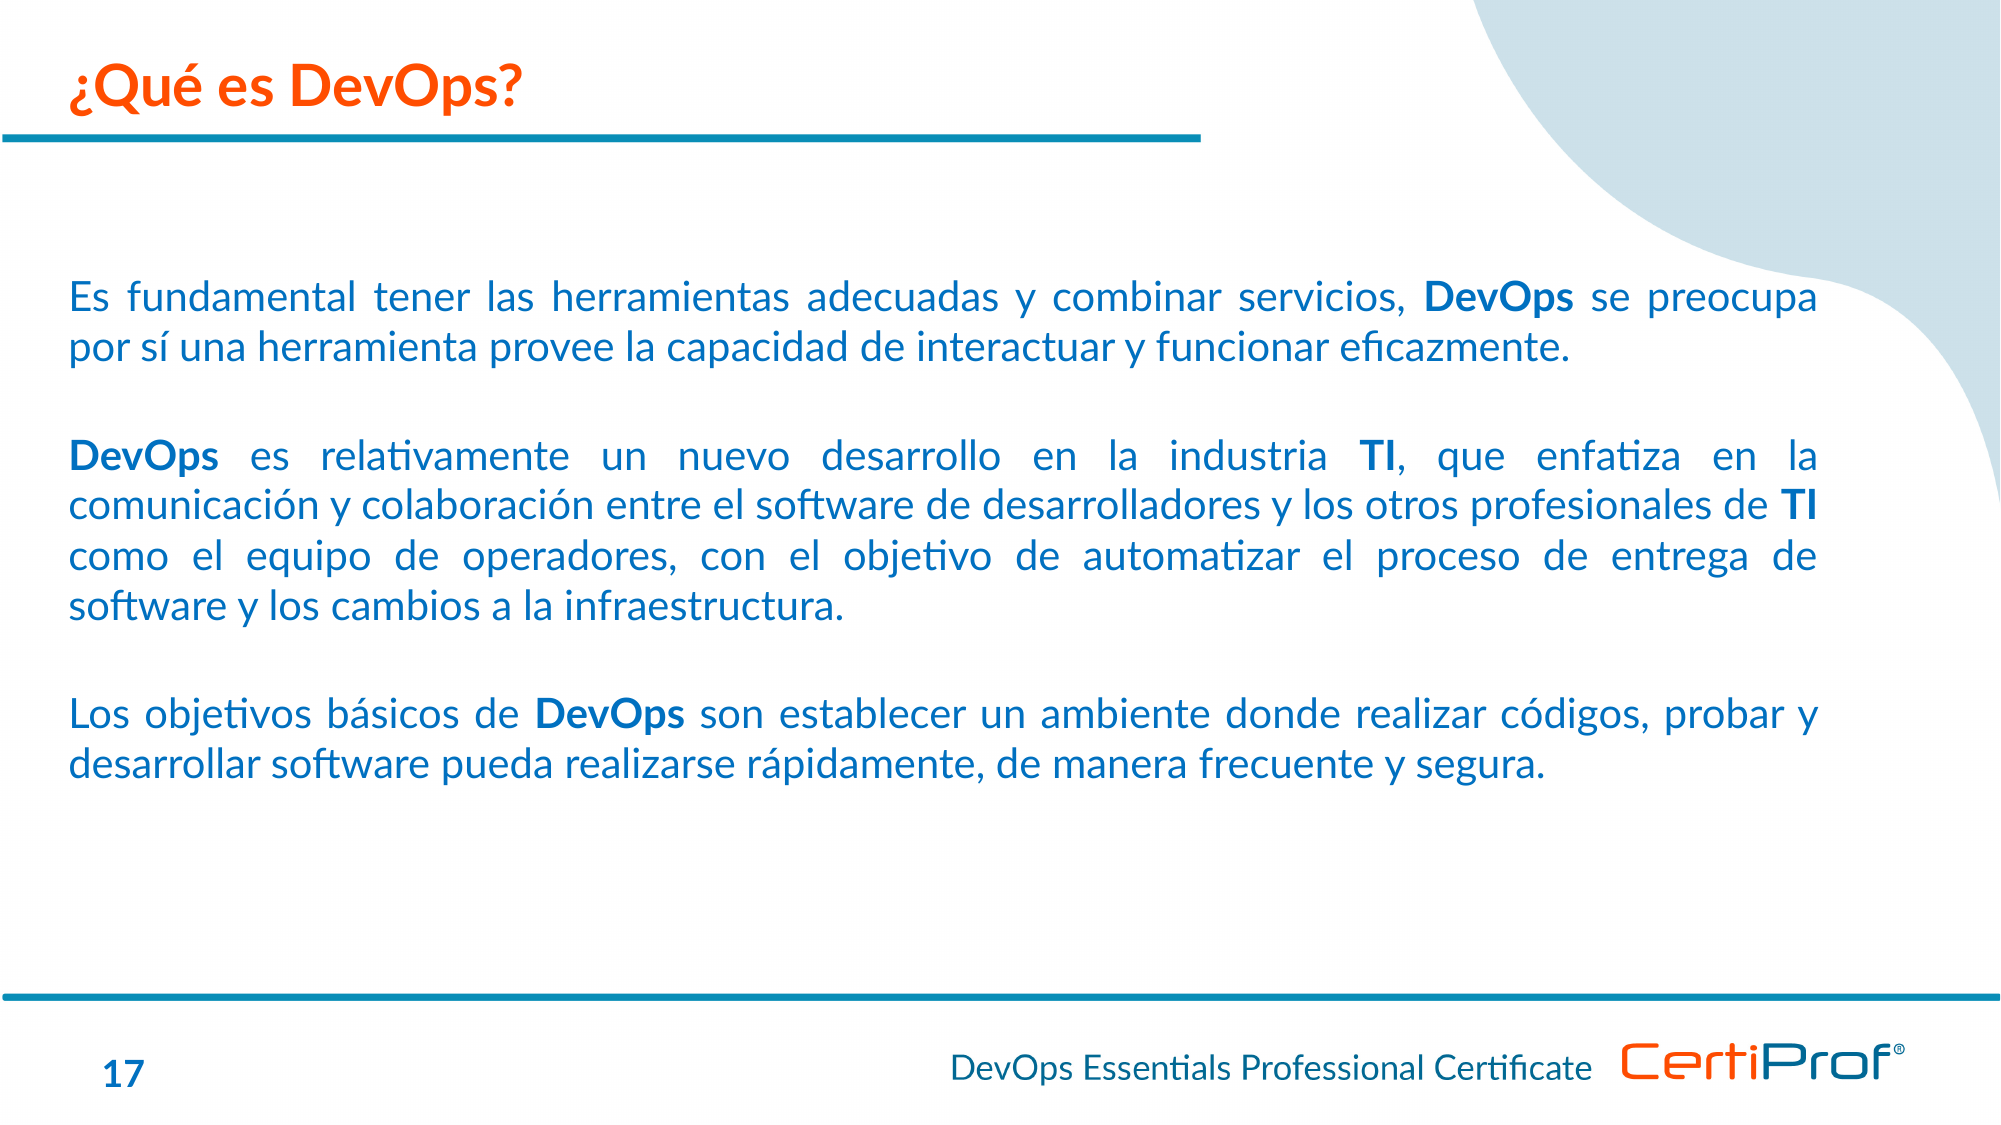

¿Qué es DevOps?
Es fundamental tener las herramientas adecuadas y combinar servicios, DevOps se preocupa por sí una herramienta provee la capacidad de interactuar y funcionar eficazmente.

DevOps es relativamente un nuevo desarrollo en la industria TI, que enfatiza en la comunicación y colaboración entre el software de desarrolladores y los otros profesionales de TI como el equipo de operadores, con el objetivo de automatizar el proceso de entrega de software y los cambios a la infraestructura.

Los objetivos básicos de DevOps son establecer un ambiente donde realizar códigos, probar y desarrollar software pueda realizarse rápidamente, de manera frecuente y segura.